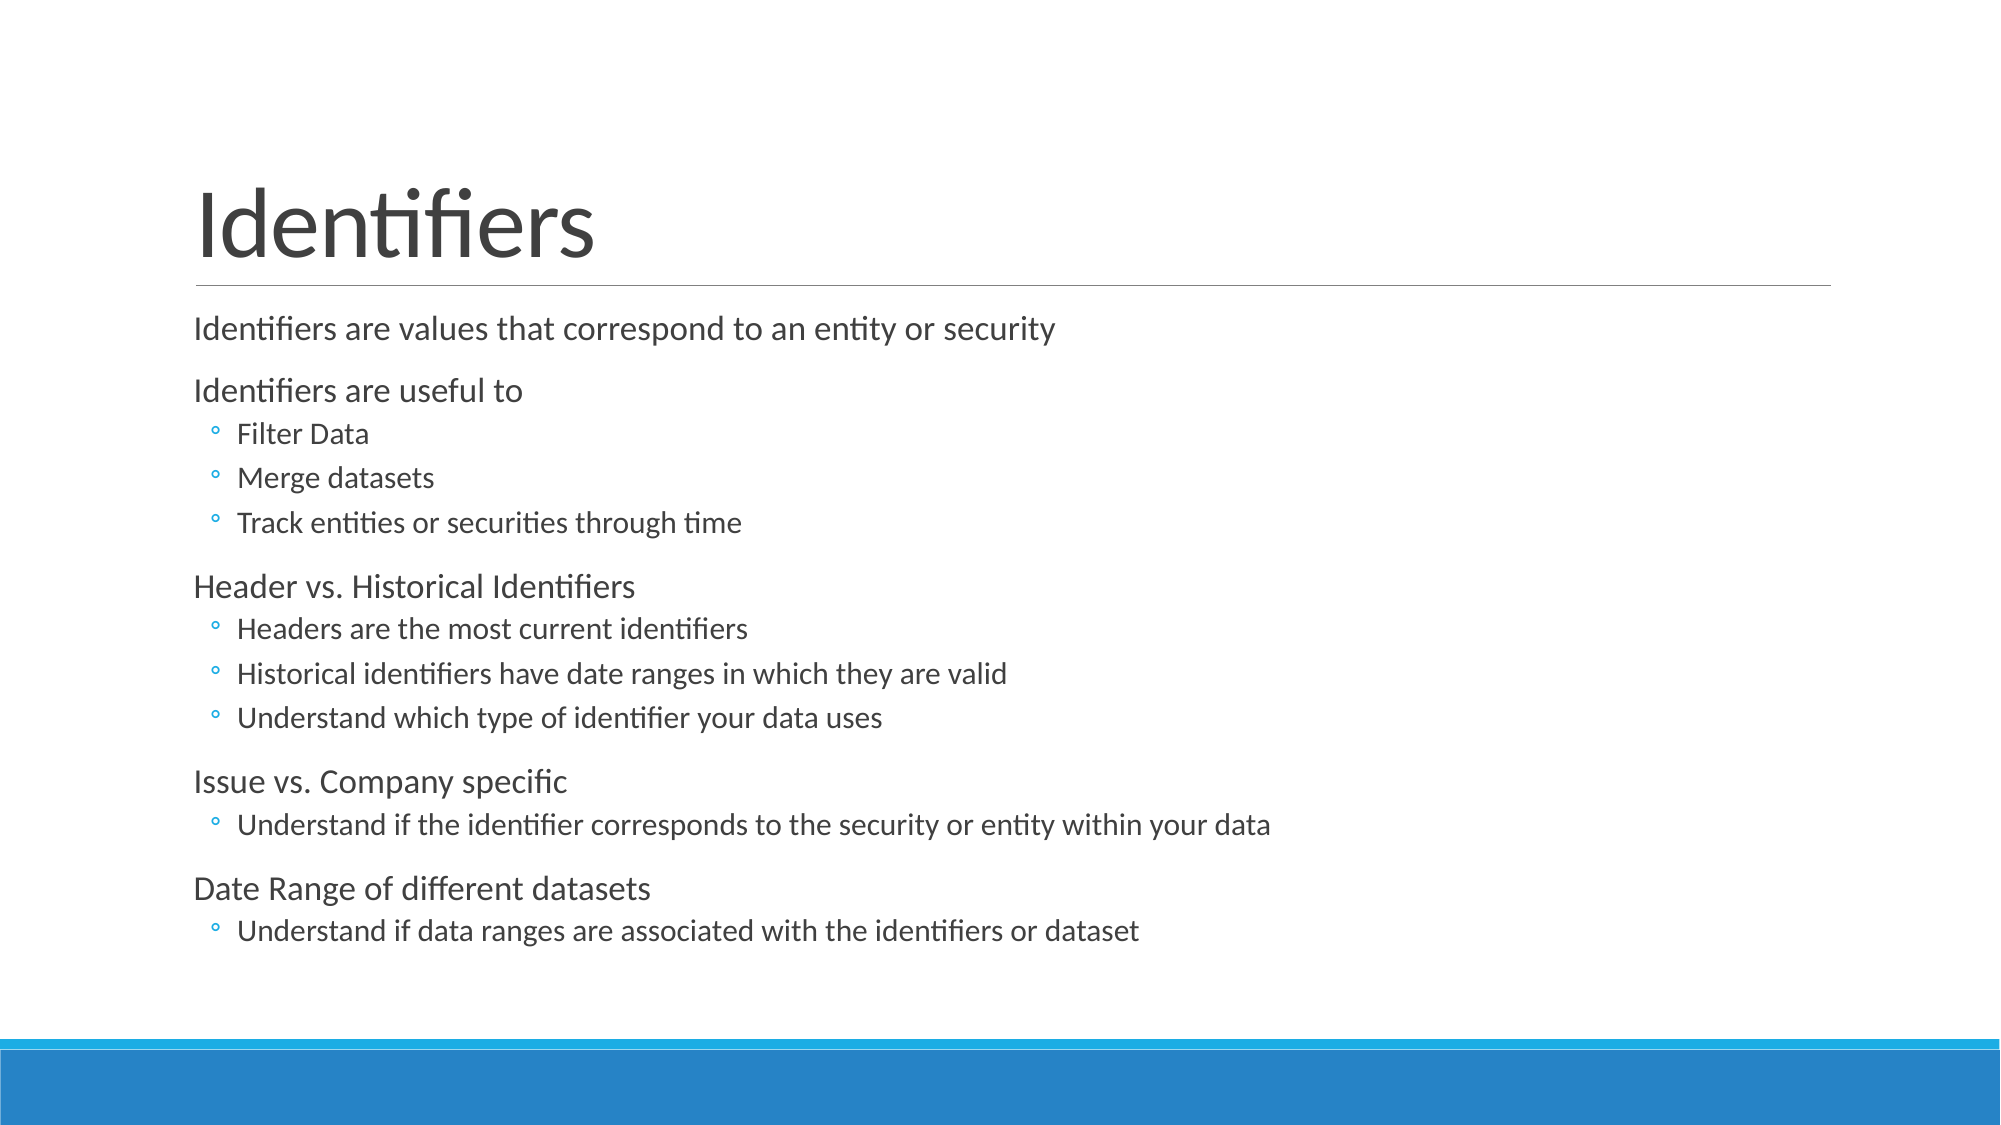

# Identifiers
Identifiers are values that correspond to an entity or security
Identifiers are useful to
Filter Data
Merge datasets
Track entities or securities through time
Header vs. Historical Identifiers
Headers are the most current identifiers
Historical identifiers have date ranges in which they are valid
Understand which type of identifier your data uses
Issue vs. Company specific
Understand if the identifier corresponds to the security or entity within your data
Date Range of different datasets
Understand if data ranges are associated with the identifiers or dataset